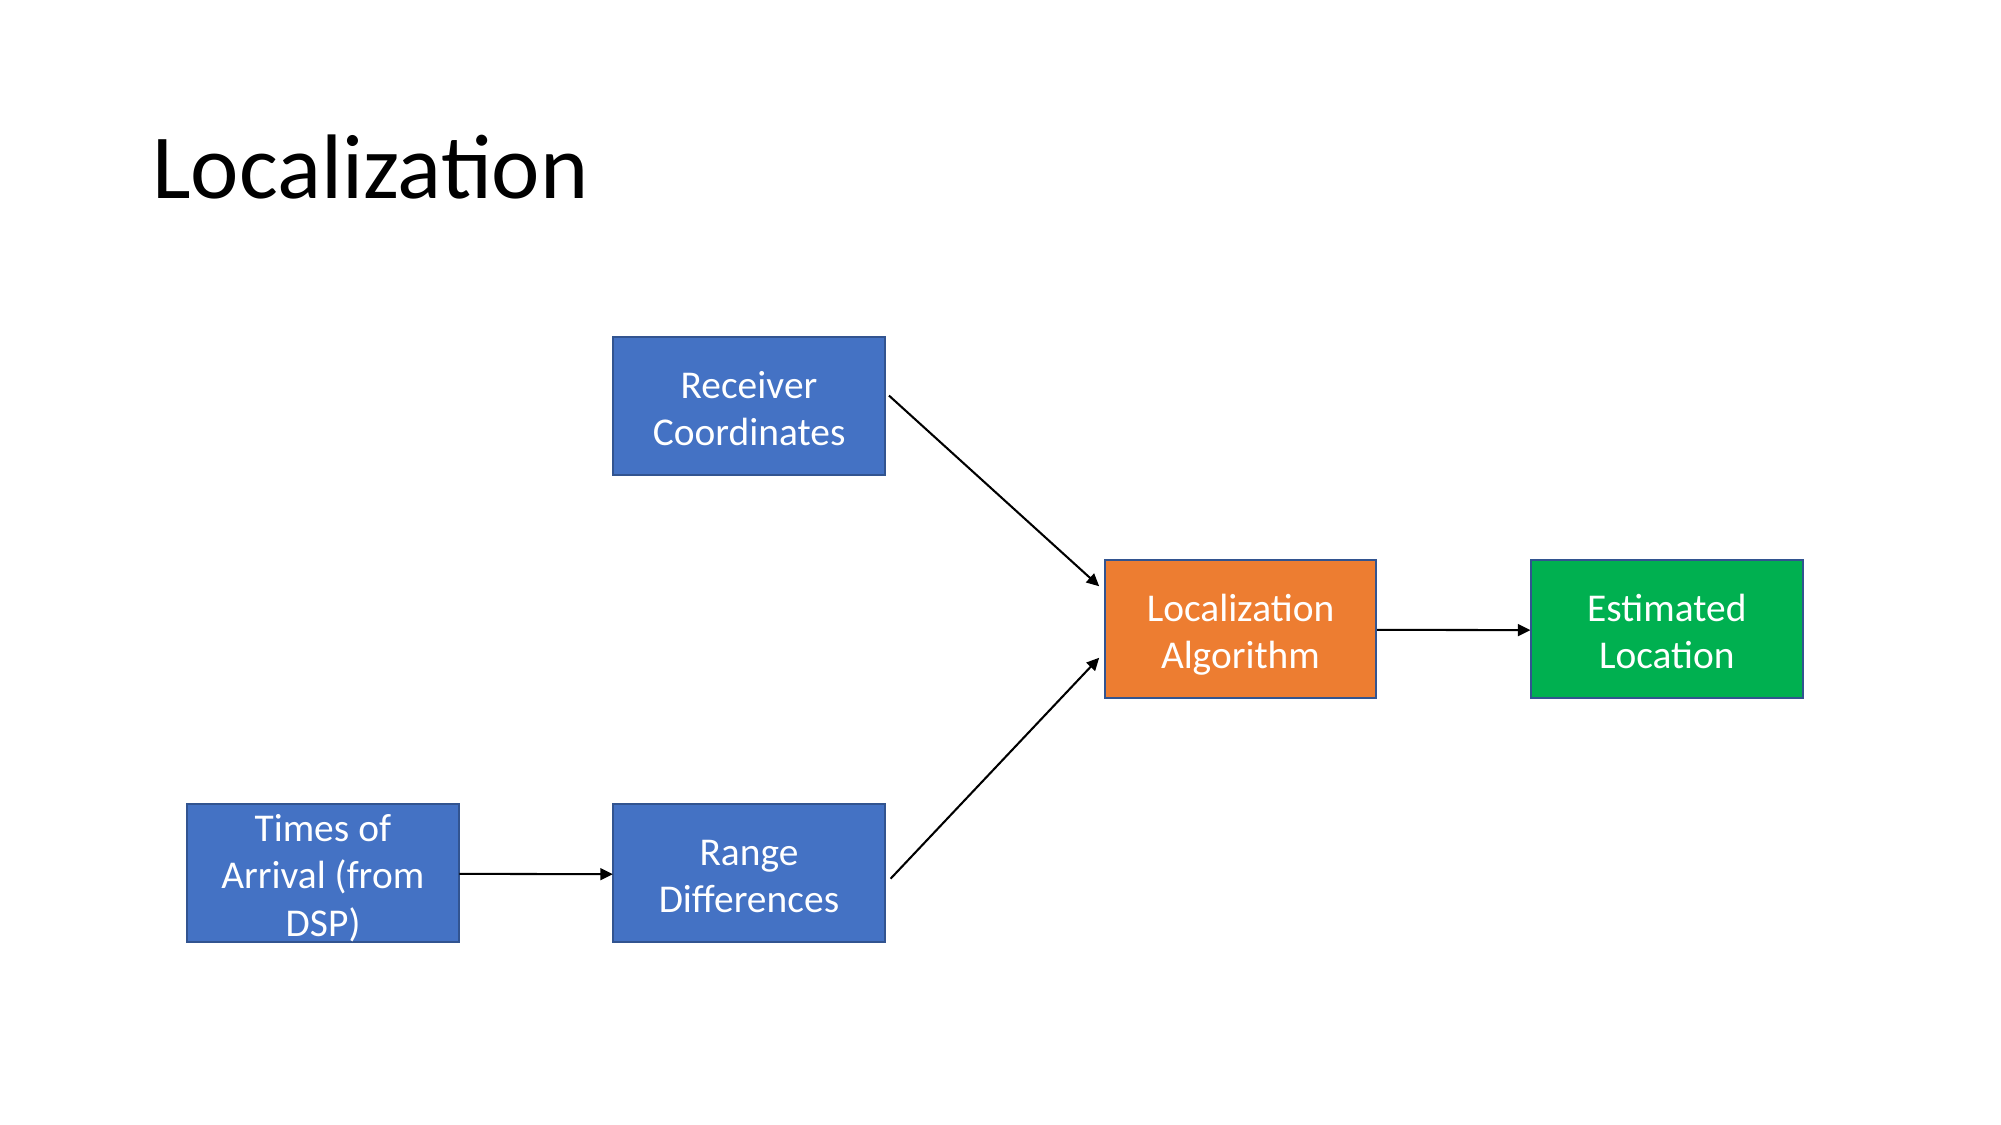

# Localization
Receiver Coordinates
Localization Algorithm
Estimated Location
Times of Arrival (from DSP)
Range Differences